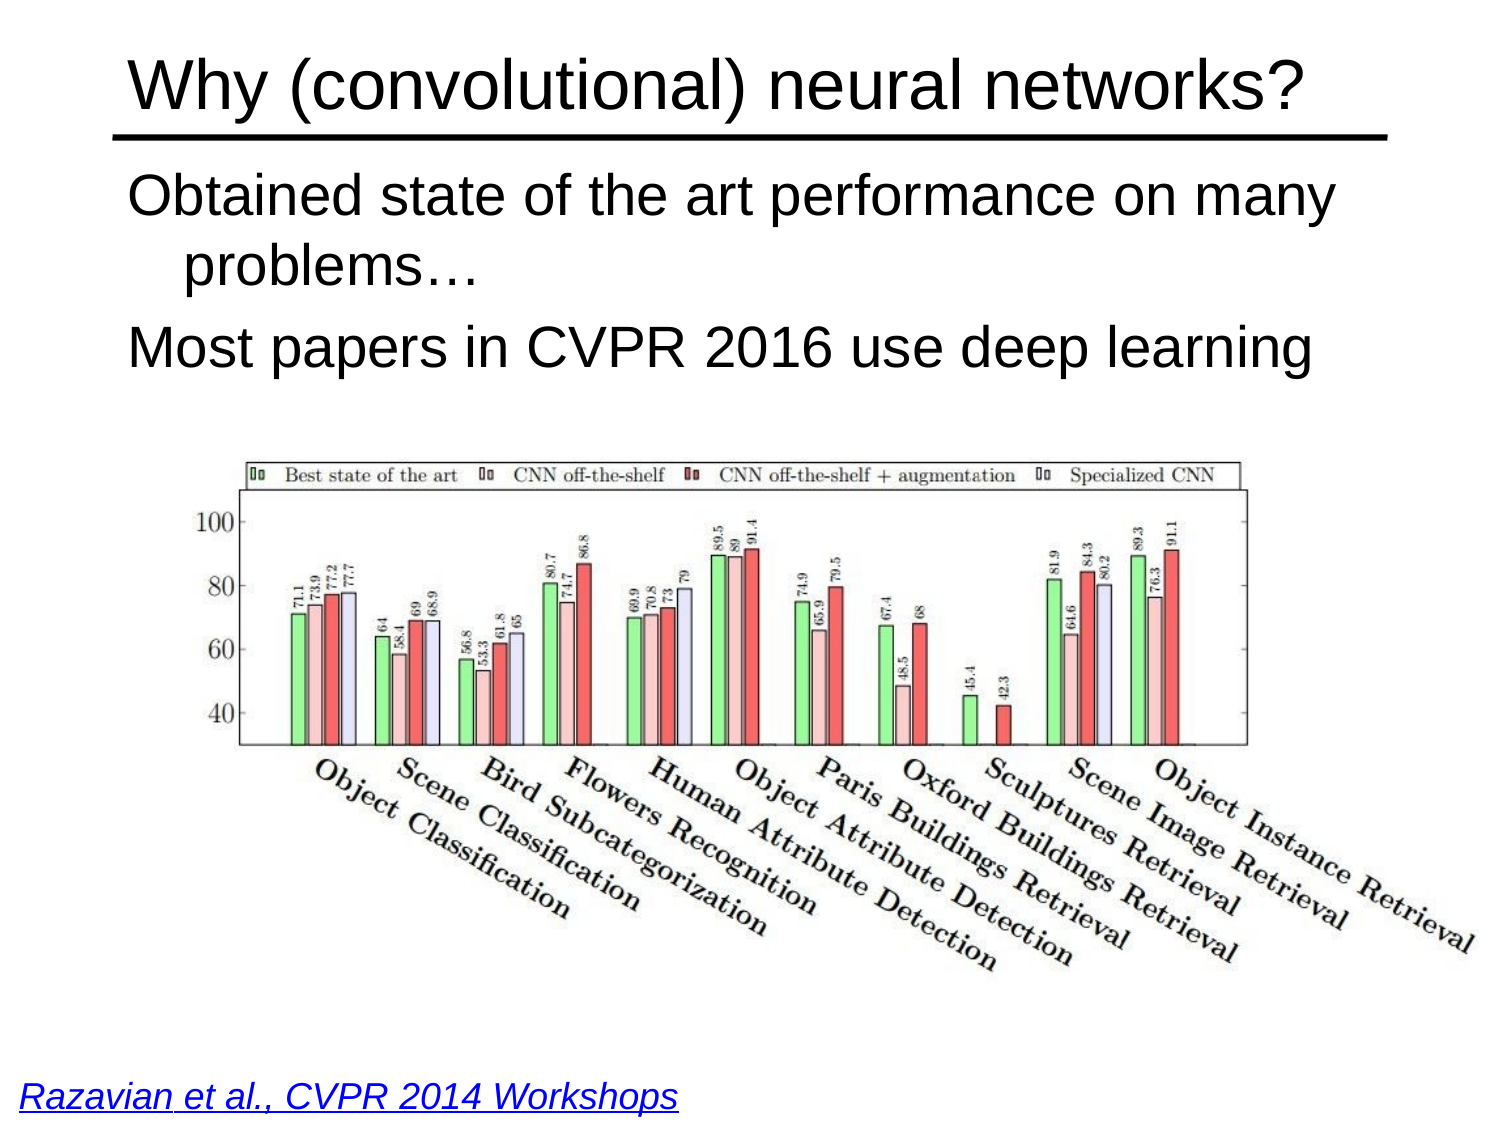

# Why (convolutional) neural networks?
Obtained state of the art performance on many problems…
Most papers in CVPR 2016 use deep learning

Razavian et al., CVPR 2014 Workshops